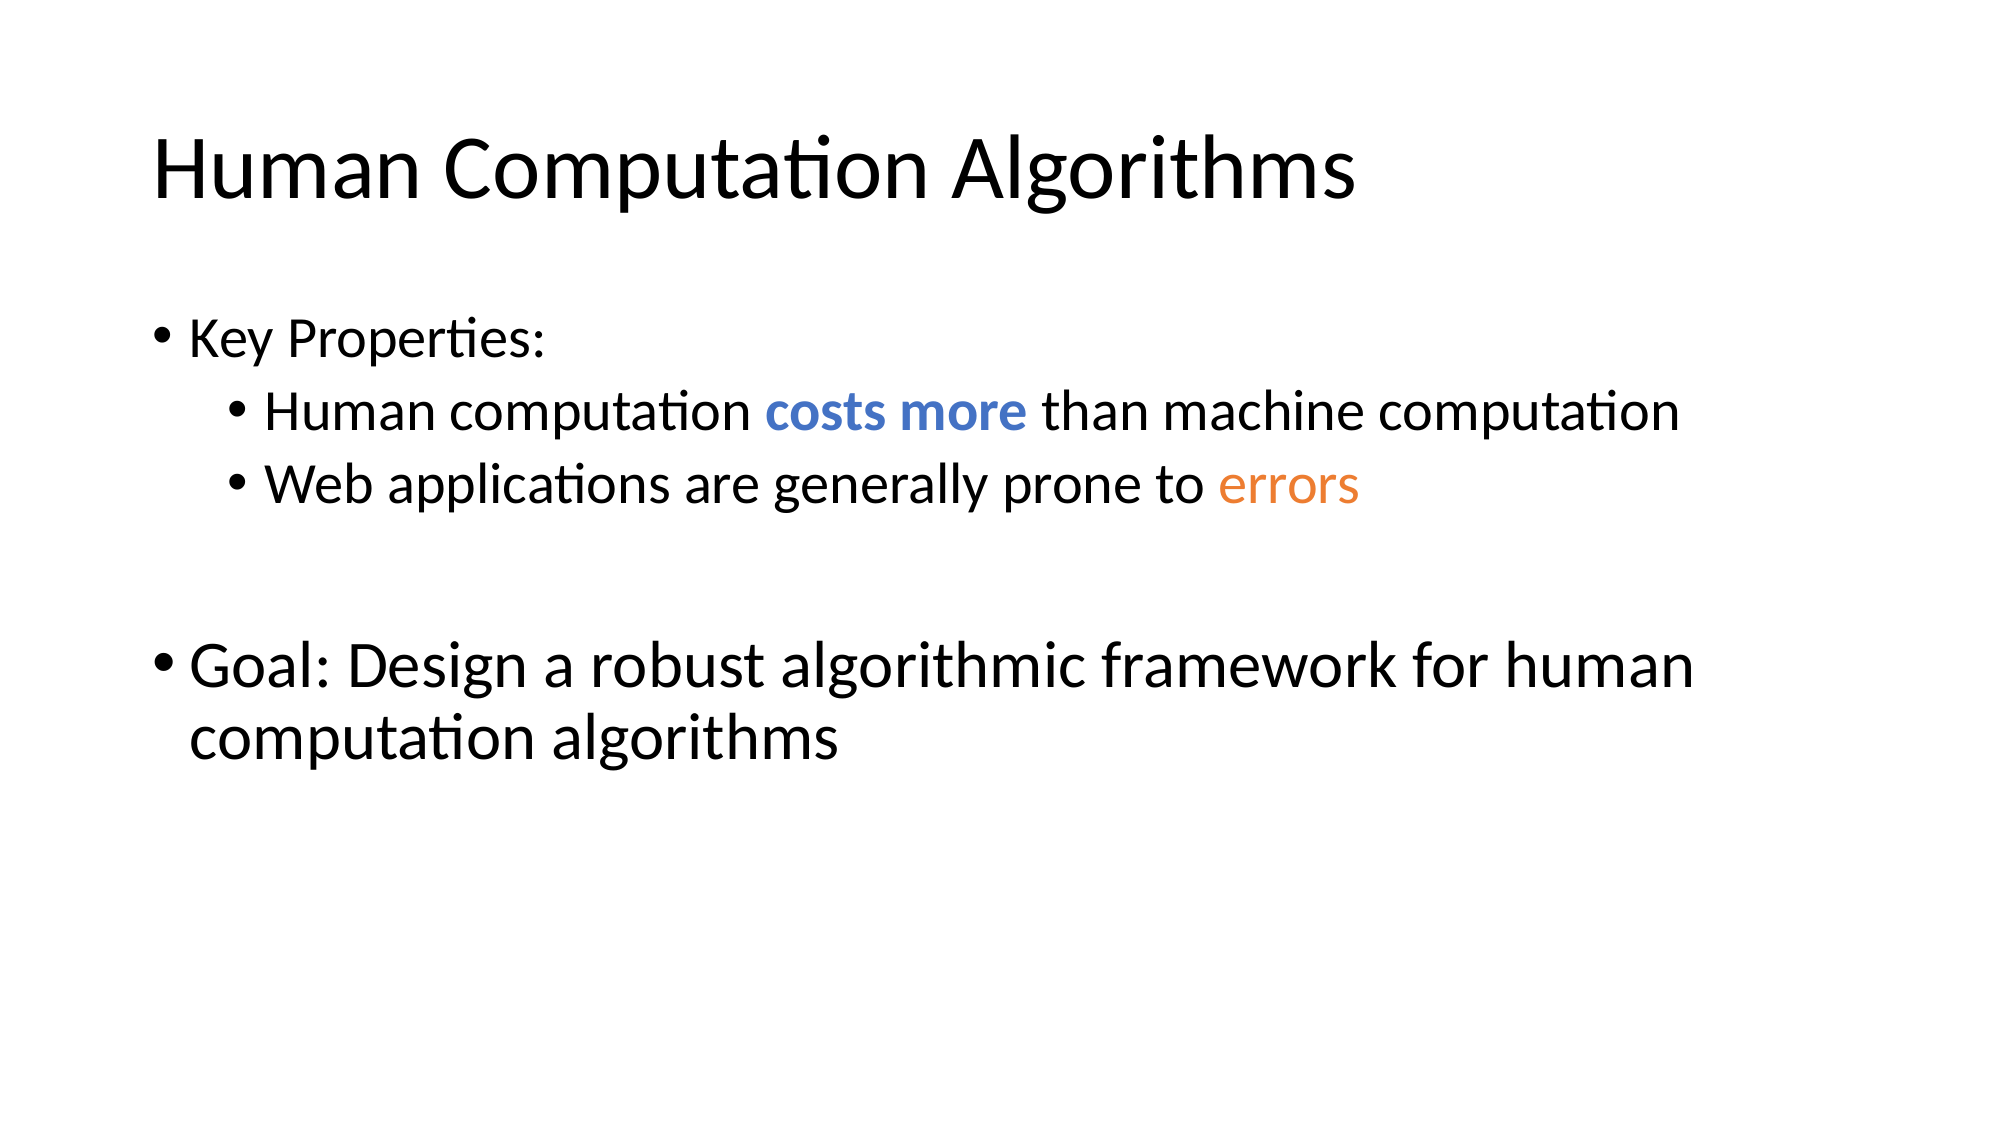

# Human Computation Algorithms
Key Properties:
Human computation costs more than machine computation
Web applications are generally prone to errors

Goal: Design a robust algorithmic framework for human computation algorithms